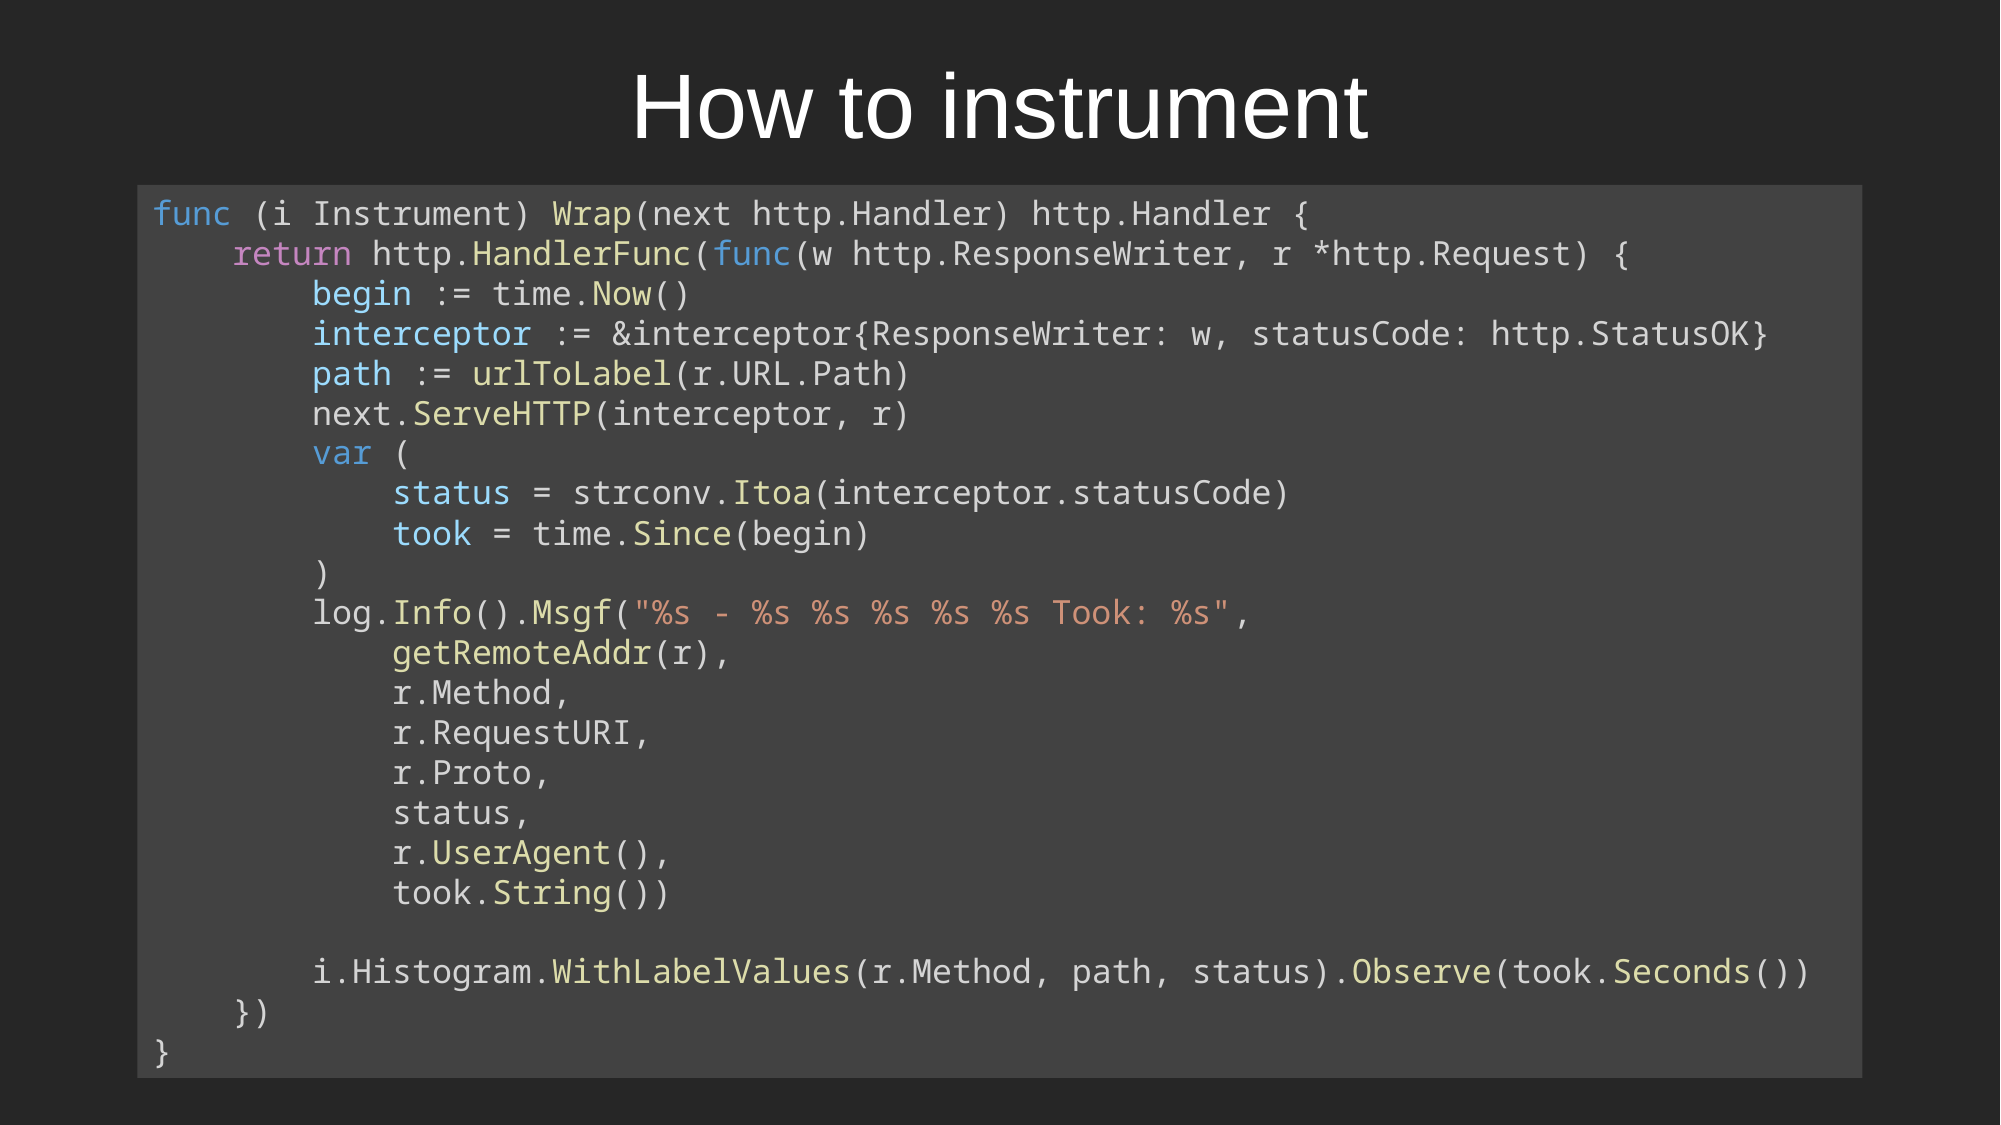

# How to instrument
func (i Instrument) Wrap(next http.Handler) http.Handler {
    return http.HandlerFunc(func(w http.ResponseWriter, r *http.Request) {
        begin := time.Now()
        interceptor := &interceptor{ResponseWriter: w, statusCode: http.StatusOK}
        path := urlToLabel(r.URL.Path)
        next.ServeHTTP(interceptor, r)
        var (
            status = strconv.Itoa(interceptor.statusCode)
            took = time.Since(begin)
        )
        log.Info().Msgf("%s - %s %s %s %s %s Took: %s",
            getRemoteAddr(r),
            r.Method,
            r.RequestURI,
            r.Proto,
            status,
            r.UserAgent(),
            took.String())
        i.Histogram.WithLabelValues(r.Method, path, status).Observe(took.Seconds())
    })
}